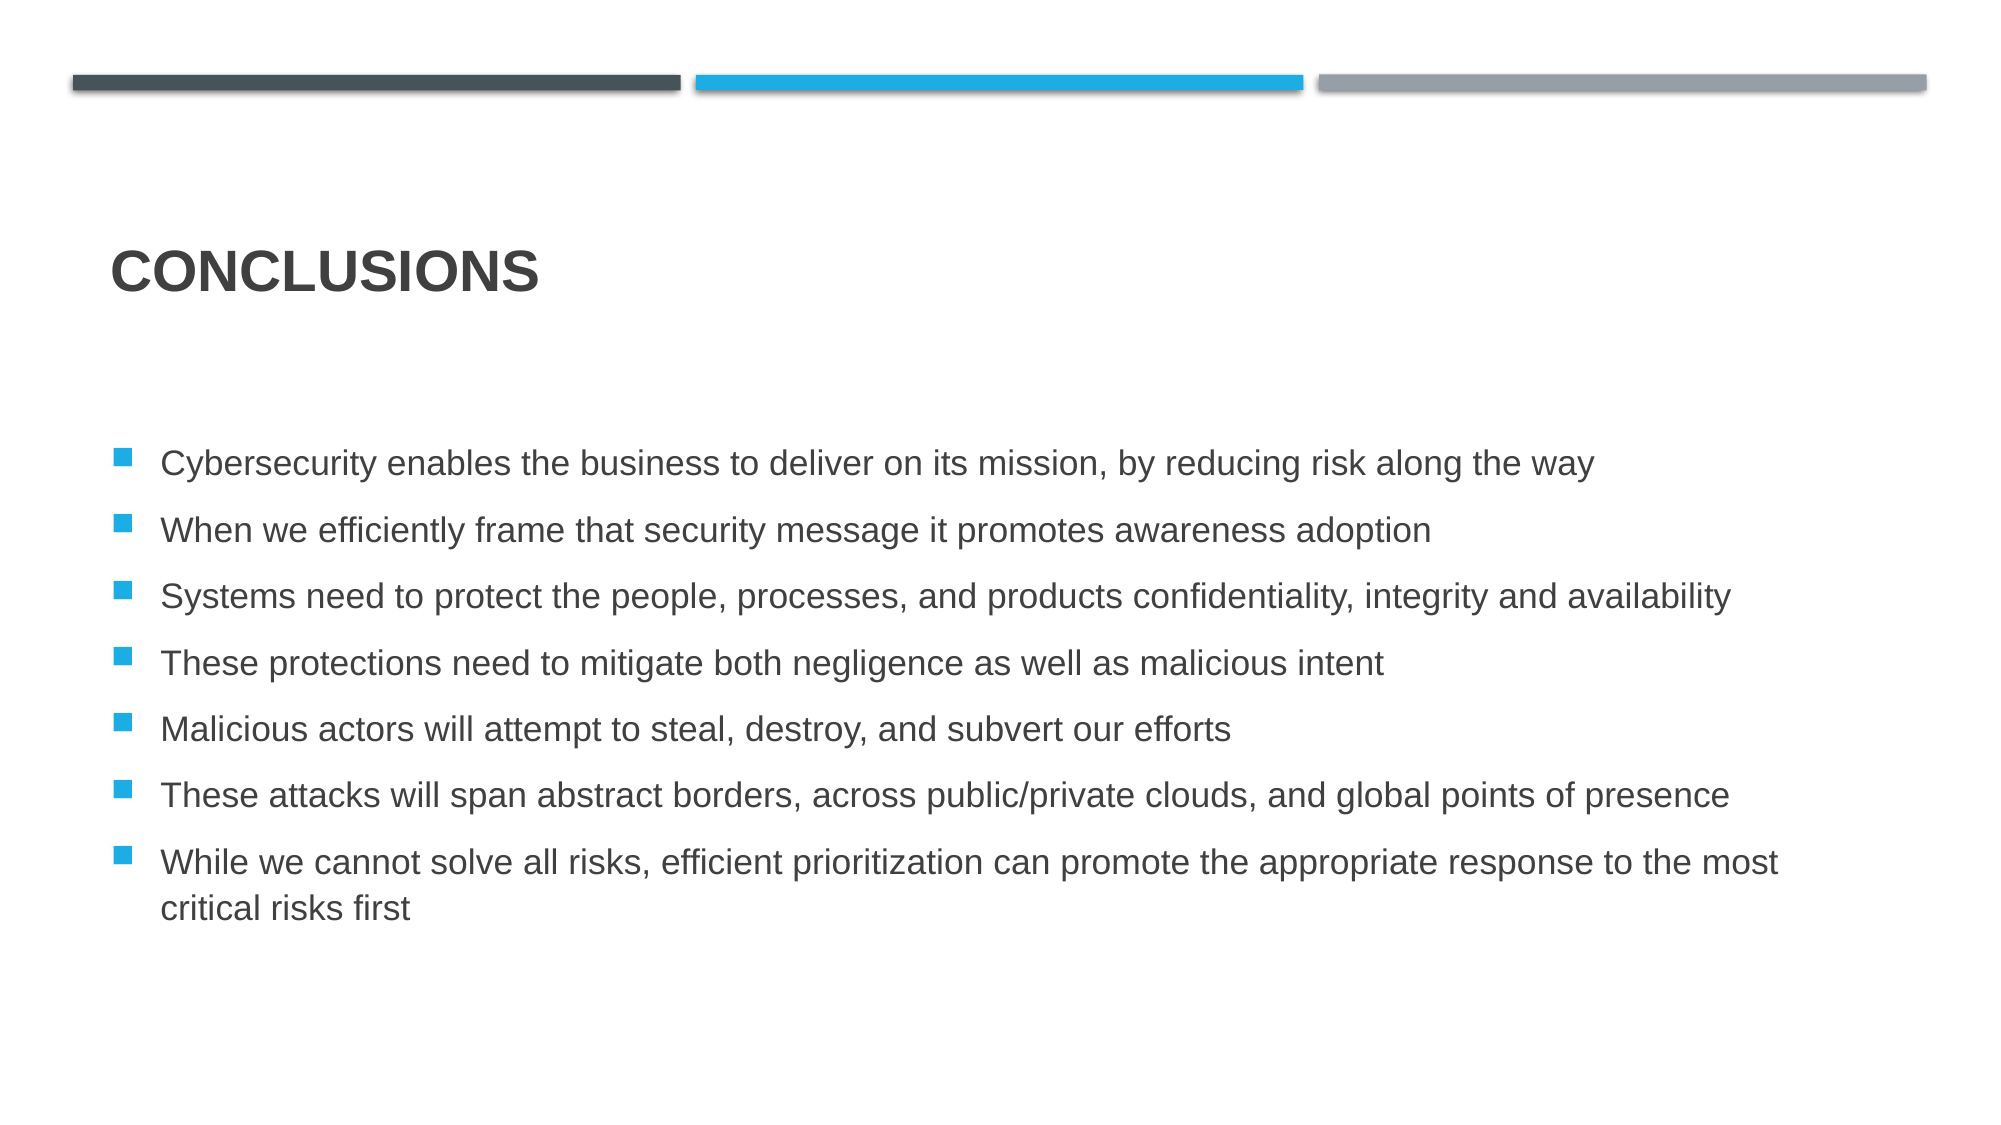

# Conclusions
Cybersecurity enables the business to deliver on its mission, by reducing risk along the way
When we efficiently frame that security message it promotes awareness adoption
Systems need to protect the people, processes, and products confidentiality, integrity and availability
These protections need to mitigate both negligence as well as malicious intent
Malicious actors will attempt to steal, destroy, and subvert our efforts
These attacks will span abstract borders, across public/private clouds, and global points of presence
While we cannot solve all risks, efficient prioritization can promote the appropriate response to the most critical risks first